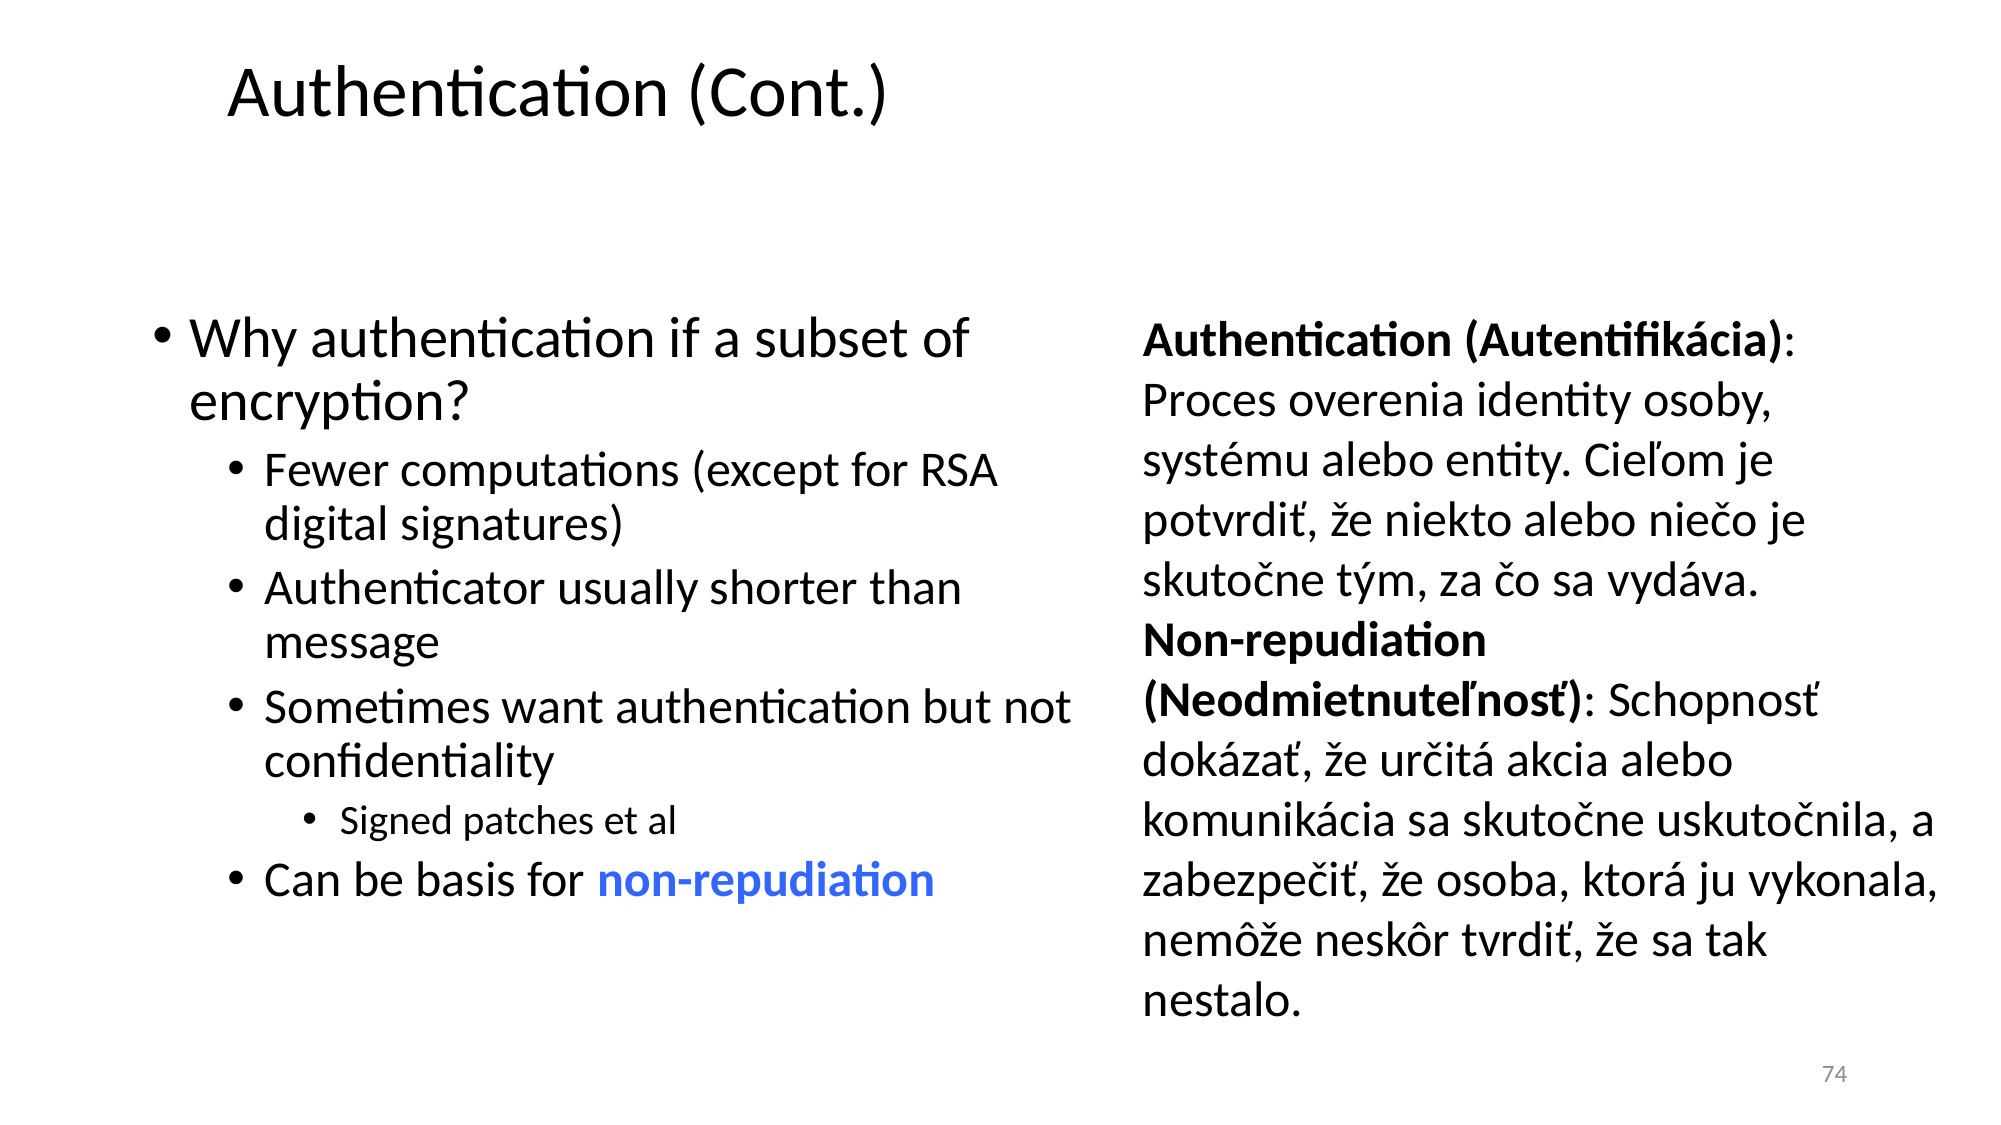

# Authentication (Cont.)
Why authentication if a subset of encryption?
Fewer computations (except for RSA digital signatures)
Authenticator usually shorter than message
Sometimes want authentication but not confidentiality
Signed patches et al
Can be basis for non-repudiation
Authentication (Autentifikácia): Proces overenia identity osoby, systému alebo entity. Cieľom je potvrdiť, že niekto alebo niečo je skutočne tým, za čo sa vydáva.
Non-repudiation (Neodmietnuteľnosť): Schopnosť dokázať, že určitá akcia alebo komunikácia sa skutočne uskutočnila, a zabezpečiť, že osoba, ktorá ju vykonala, nemôže neskôr tvrdiť, že sa tak nestalo.

74